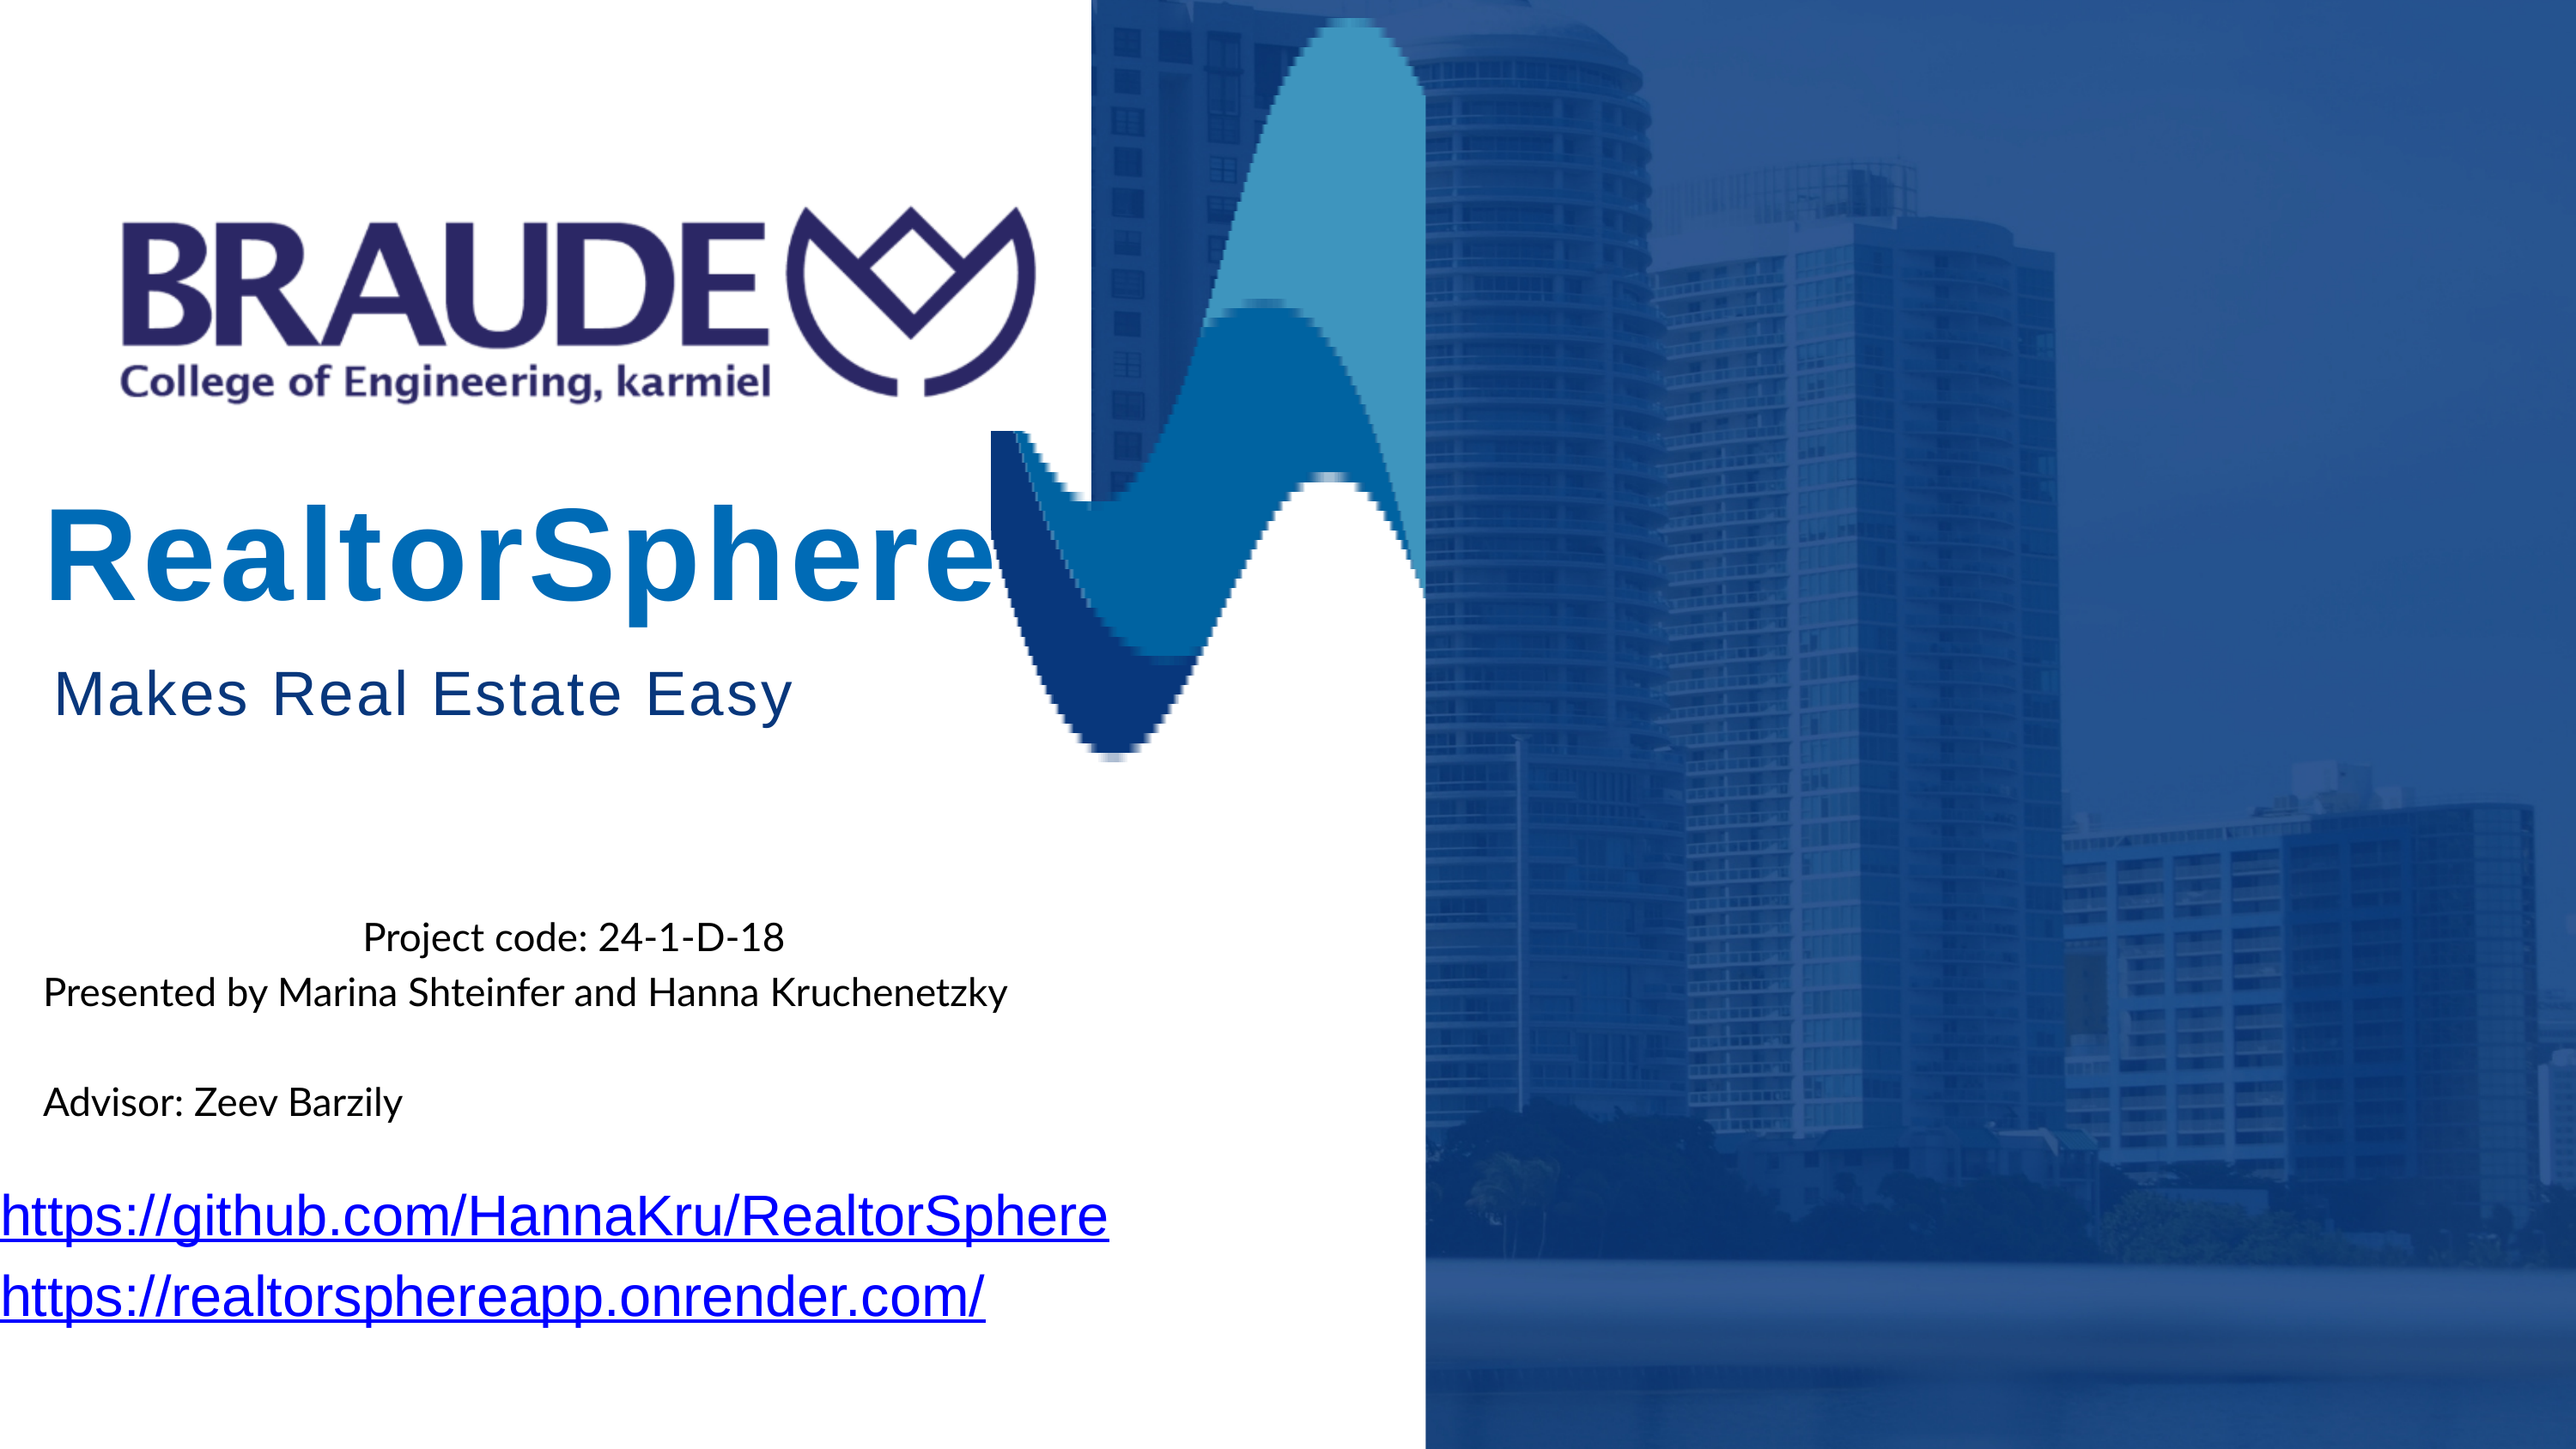

RealtorSphere

Makes Real Estate Easy
Project code: 24-1-D-18
Presented by Marina Shteinfer and Hanna Kruchenetzky

Advisor: Zeev Barzily
https://github.com/HannaKru/RealtorSphere
https://realtorsphereapp.onrender.com/